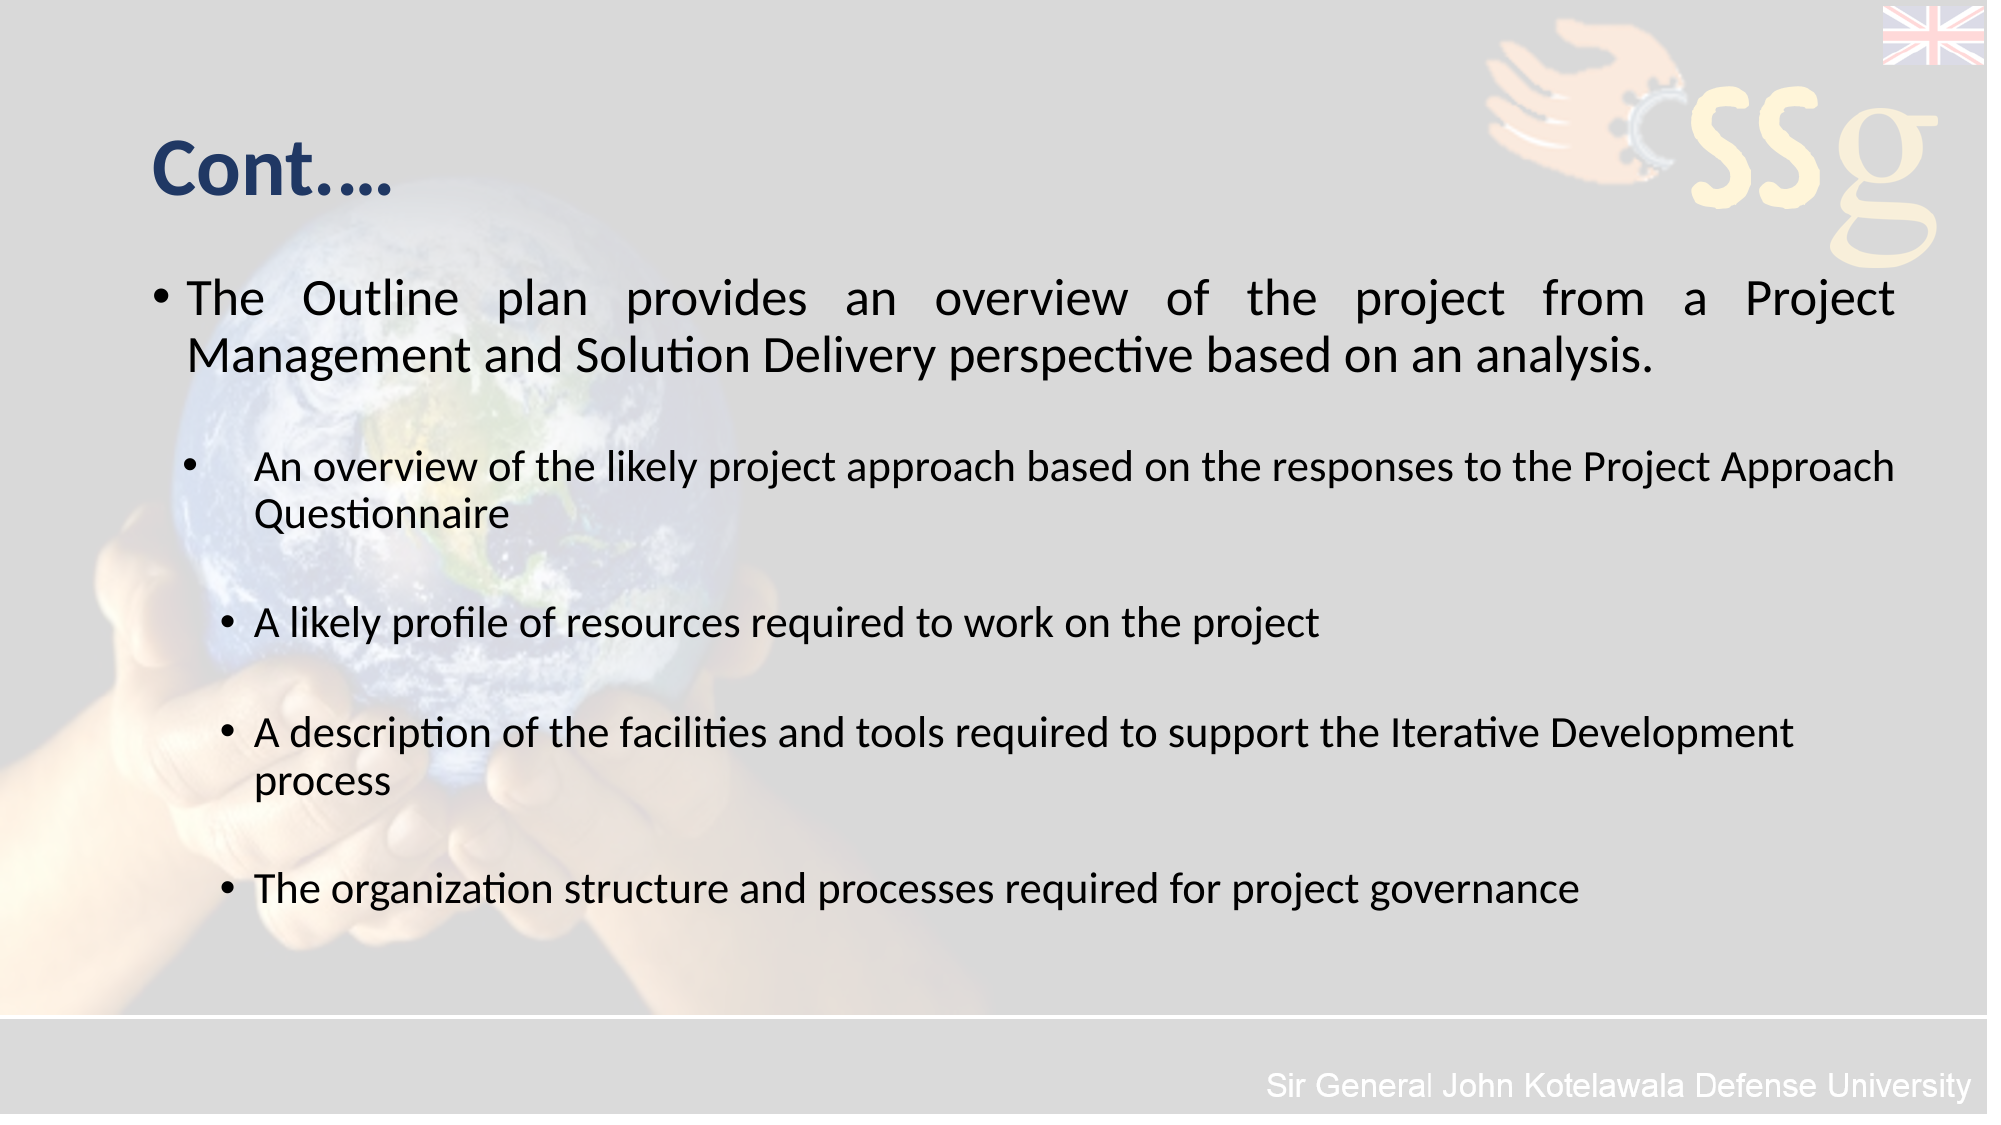

# Cont.…
The Outline plan provides an overview of the project from a Project Management and Solution Delivery perspective based on an analysis.

An overview of the likely project approach based on the responses to the Project Approach Questionnaire

A likely profile of resources required to work on the project

A description of the facilities and tools required to support the Iterative Development process

The organization structure and processes required for project governance